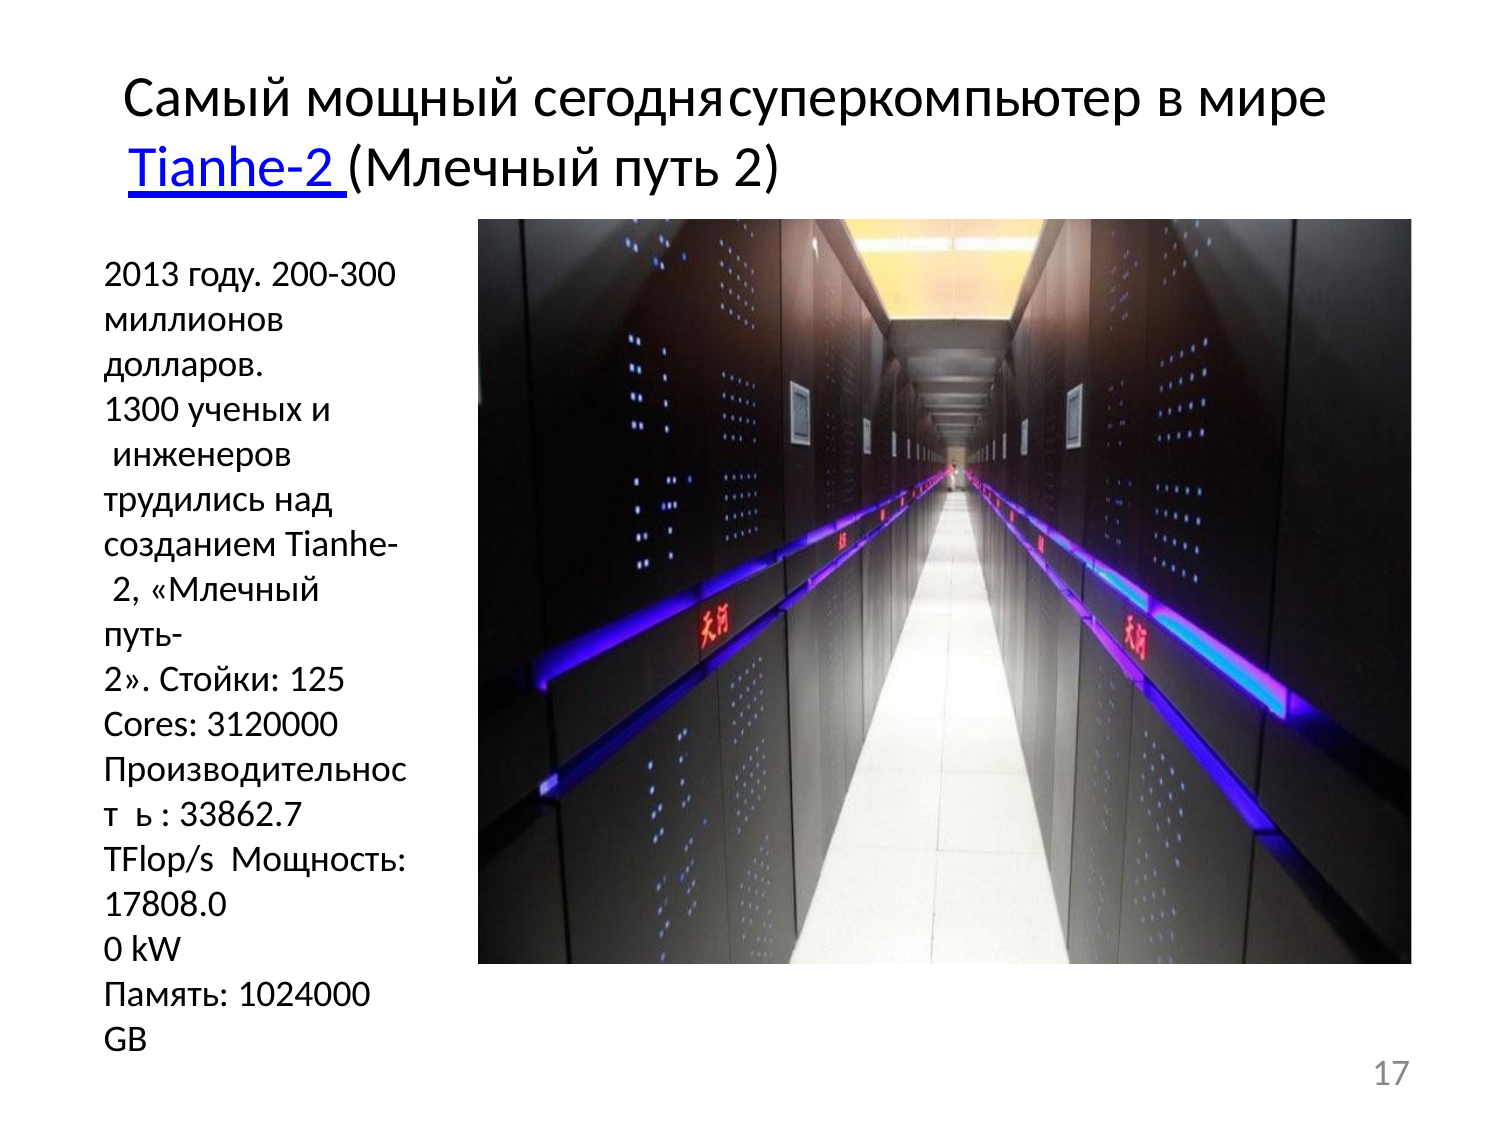

# Самый мощный сегодня	суперкомпьютер в мире  Tianhe-2 (Млечный путь 2)

2013 году. 200-300
миллионов  долларов.  1300 ученых и  инженеров  трудились над
созданием Tianhe-  2, «Млечный путь-
2». Стойки: 125
Cores: 3120000  Производительност  ь : 33862.7 TFlop/s  Мощность: 17808.0
0 kW
Память: 1024000 GB
17